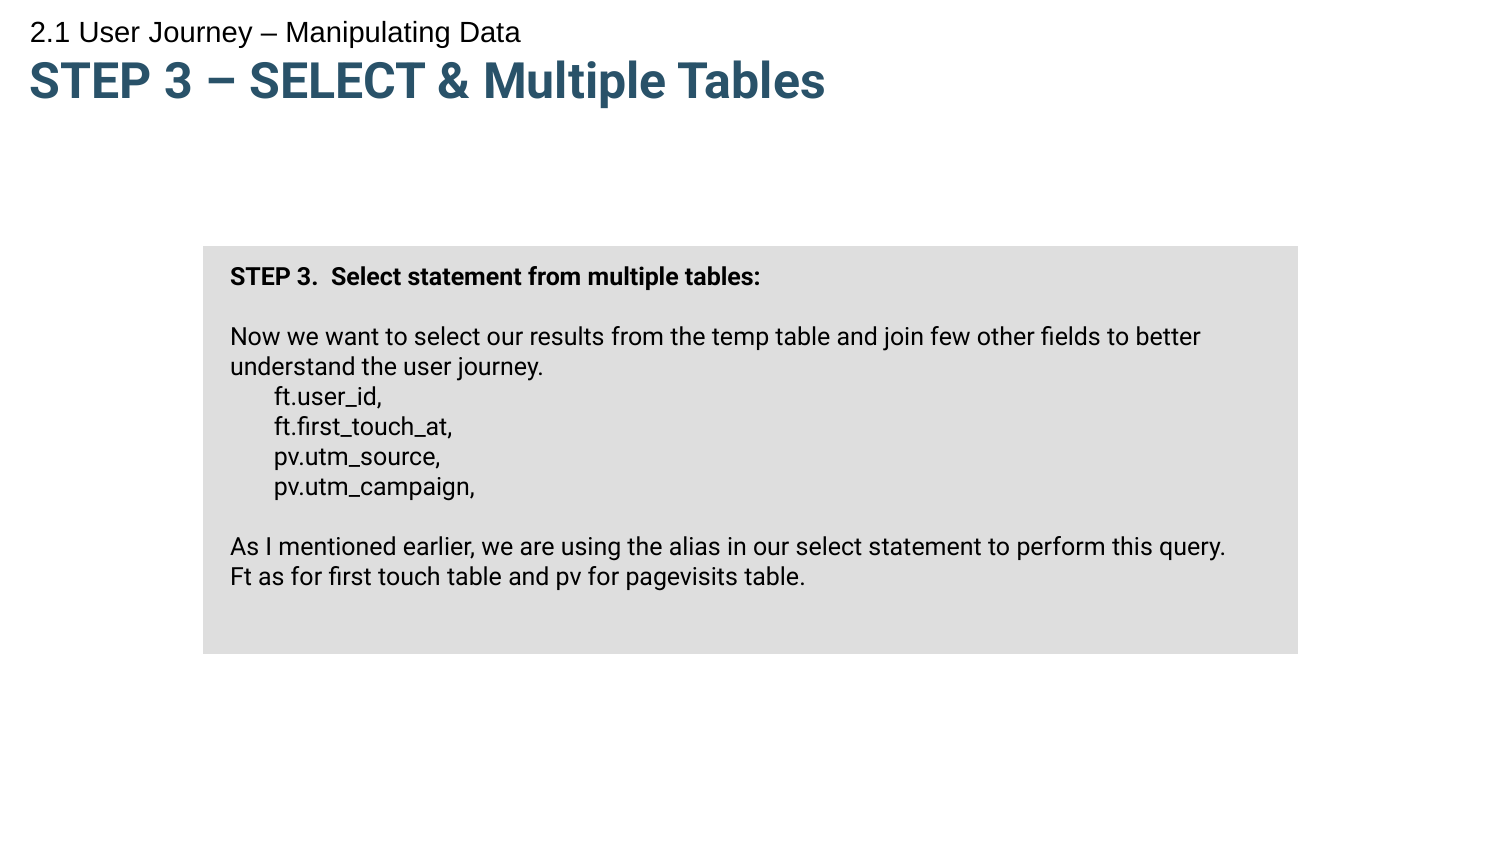

2.1 User Journey – Manipulating Data
STEP 3 – SELECT & Multiple Tables
STEP 3.  Select statement from multiple tables:

Now we want to select our results from the temp table and join few other fields to better understand the user journey.
       ft.user_id,
       ft.first_touch_at,
       pv.utm_source,
       pv.utm_campaign,

As I mentioned earlier, we are using the alias in our select statement to perform this query.
Ft as for first touch table and pv for pagevisits table.